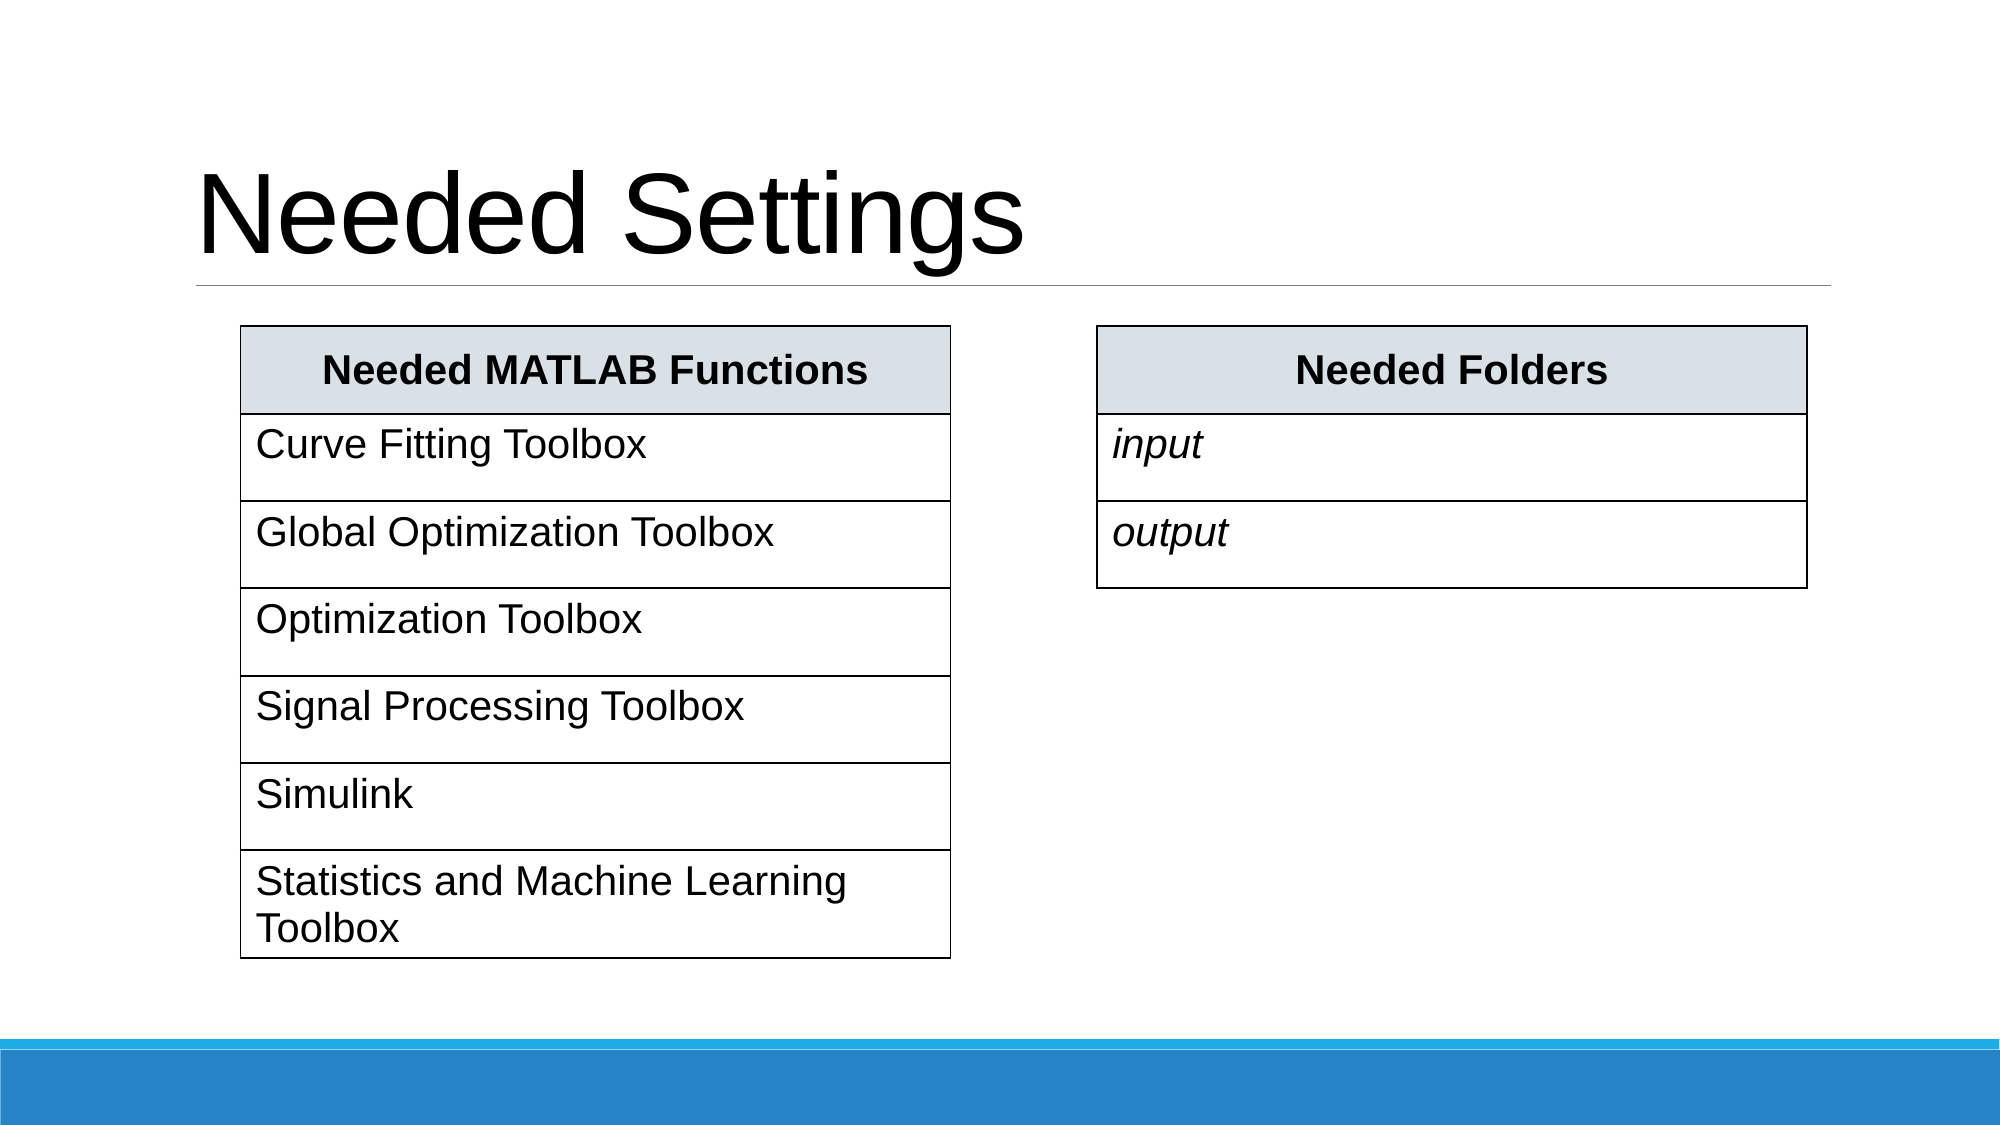

# Needed Settings
| Needed MATLAB Functions |
| --- |
| Curve Fitting Toolbox |
| Global Optimization Toolbox |
| Optimization Toolbox |
| Signal Processing Toolbox |
| Simulink |
| Statistics and Machine Learning Toolbox |
| Needed Folders |
| --- |
| input |
| output |